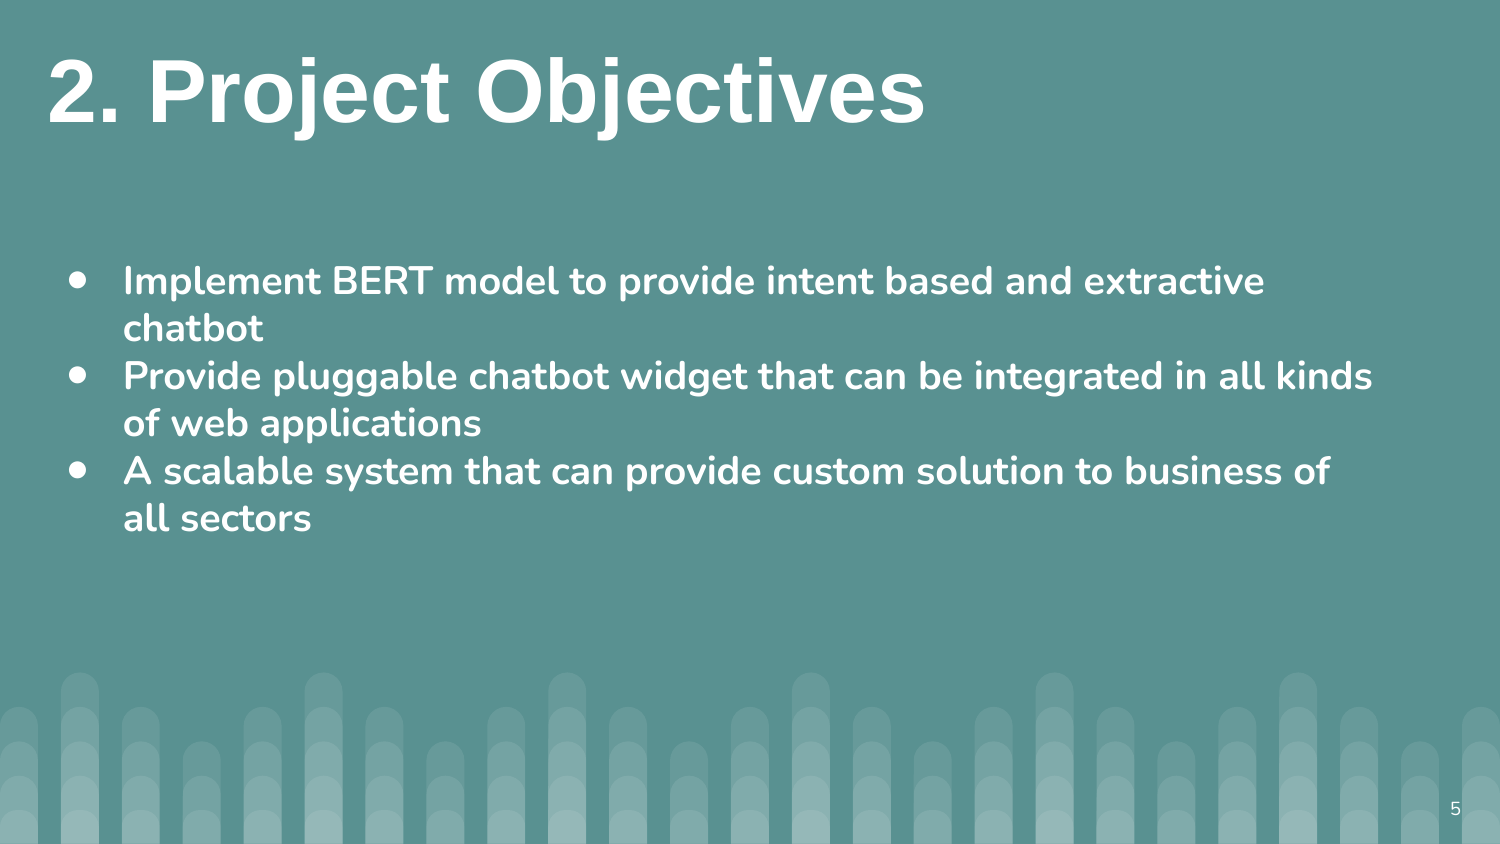

# 2. Project Objectives
Implement BERT model to provide intent based and extractive chatbot
Provide pluggable chatbot widget that can be integrated in all kinds of web applications
A scalable system that can provide custom solution to business of all sectors

5